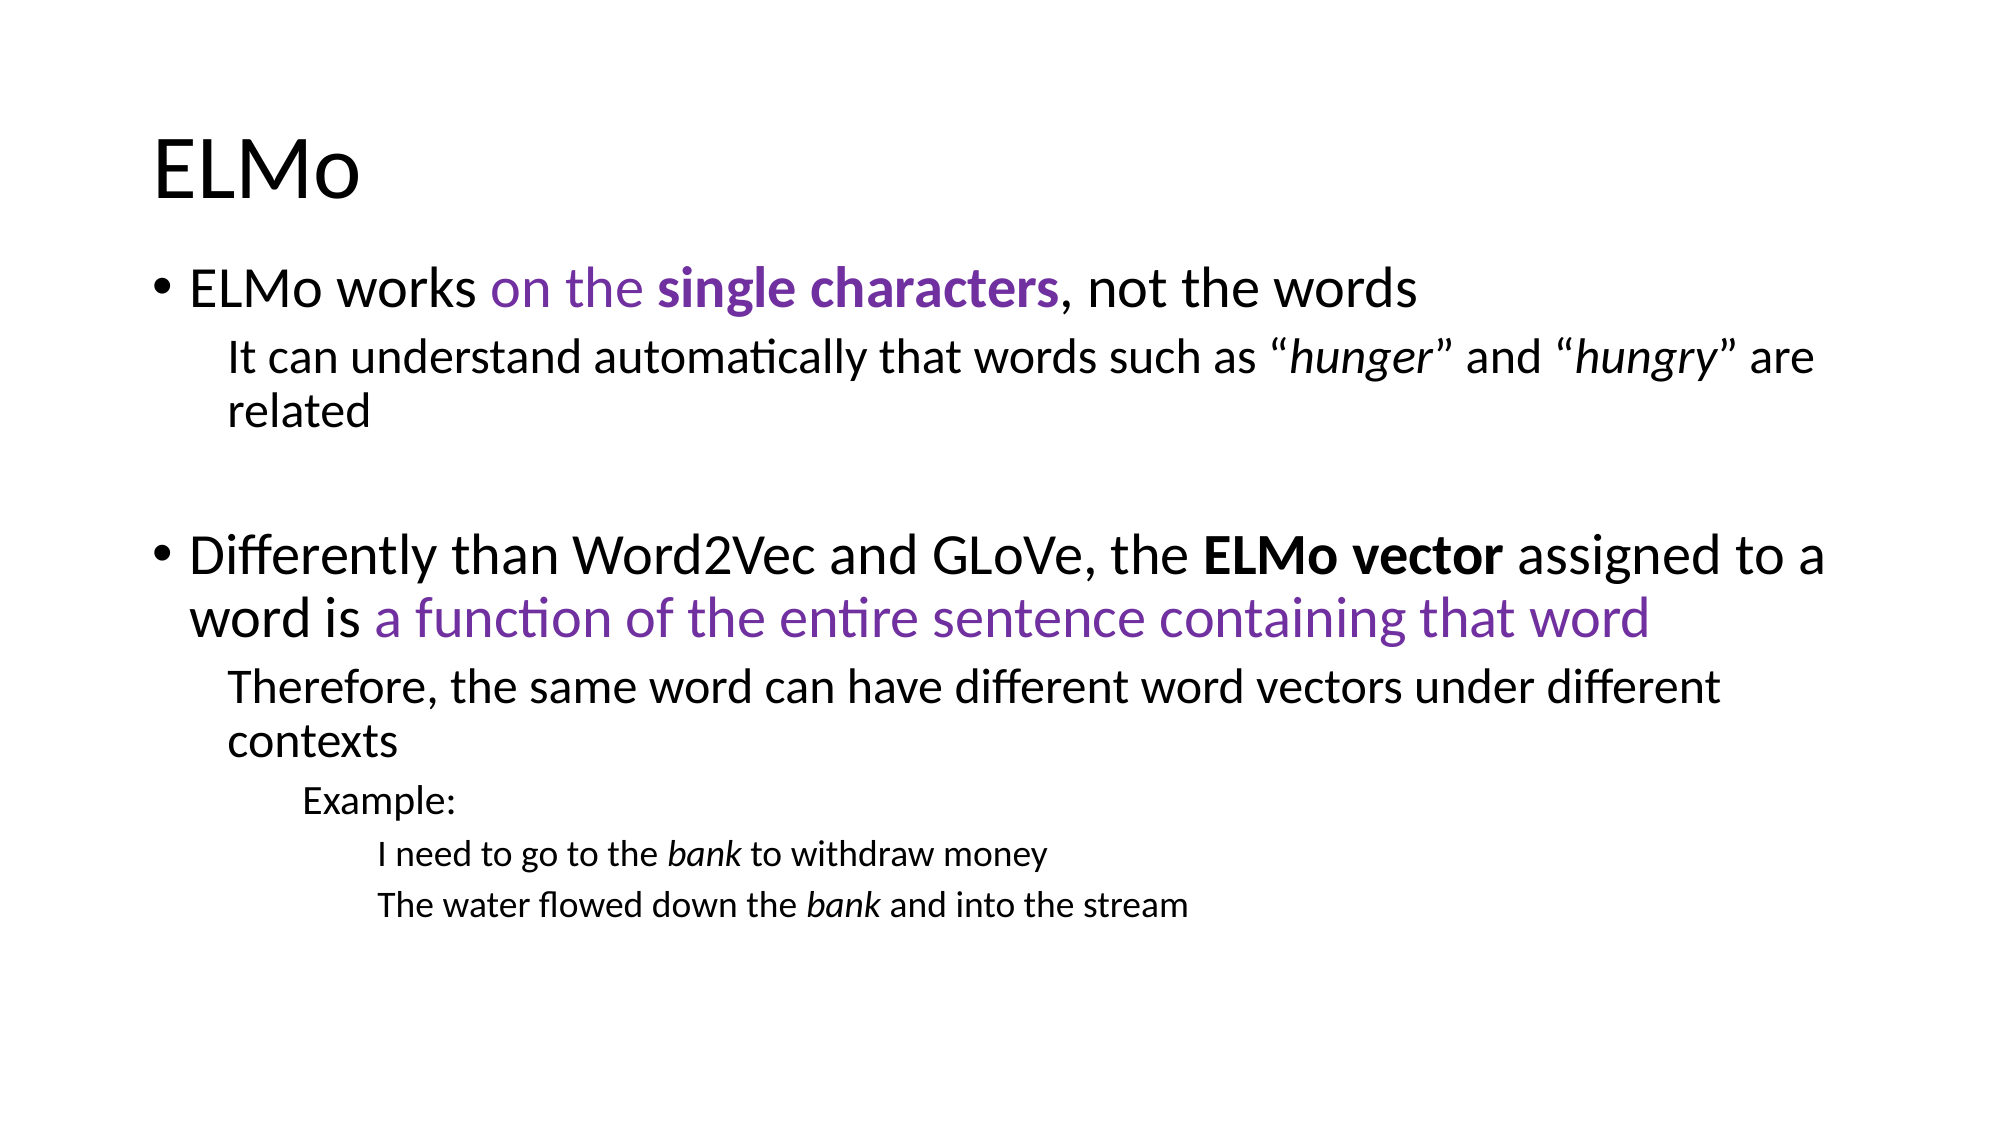

# ELMo
ELMo works on the single characters, not the words
It can understand automatically that words such as “hunger” and “hungry” are related

Differently than Word2Vec and GLoVe, the ELMo vector assigned to a word is a function of the entire sentence containing that word
Therefore, the same word can have different word vectors under different contexts
Example:
I need to go to the bank to withdraw money
The water flowed down the bank and into the stream